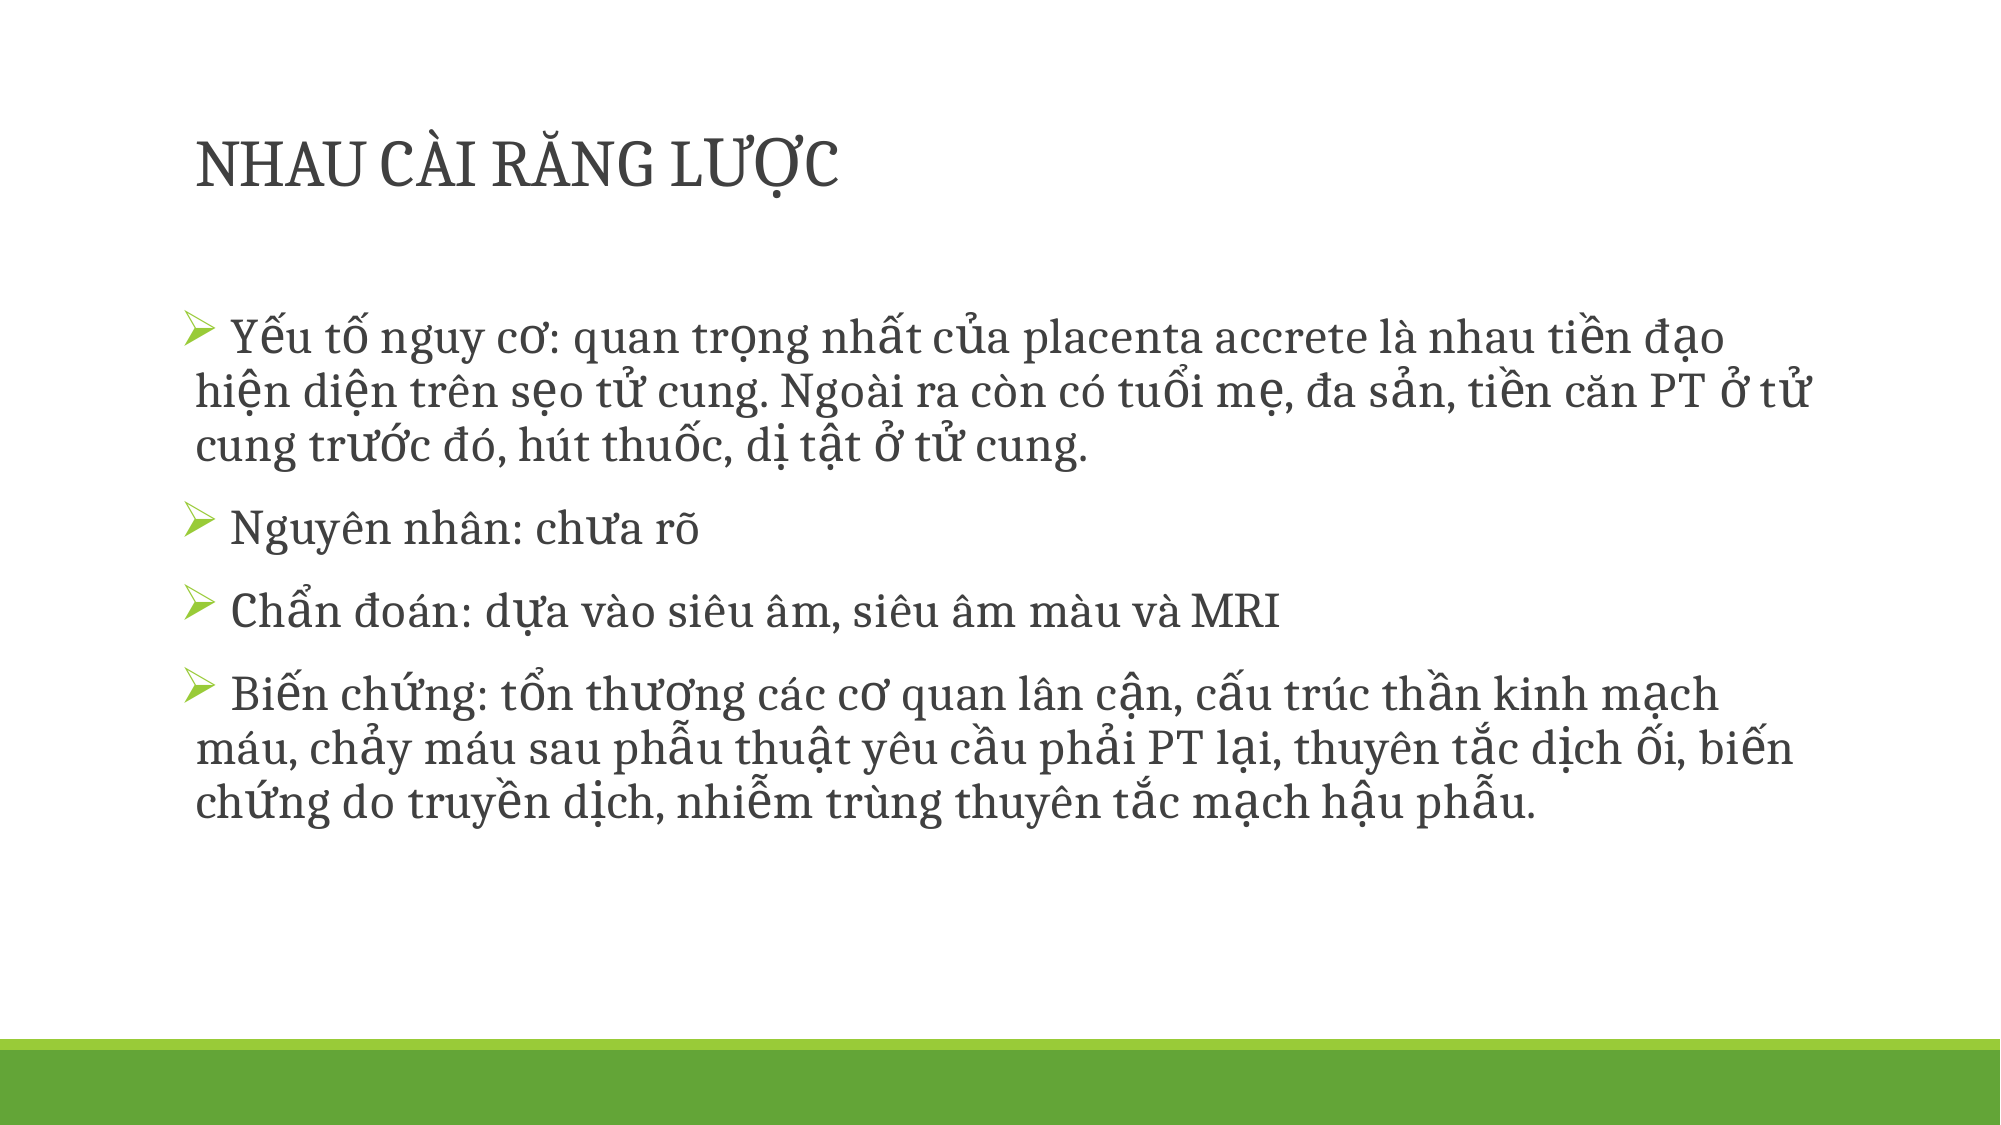

# NHAU CÀI RĂNG LƯỢC
 Yếu tố nguy cơ: quan trọng nhất của placenta accrete là nhau tiền đạo hiện diện trên sẹo tử cung. Ngoài ra còn có tuổi mẹ, đa sản, tiền căn PT ở tử cung trước đó, hút thuốc, dị tật ở tử cung.
 Nguyên nhân: chưa rõ
 Chẩn đoán: dựa vào siêu âm, siêu âm màu và MRI
 Biến chứng: tổn thương các cơ quan lân cận, cấu trúc thần kinh mạch máu, chảy máu sau phẫu thuật yêu cầu phải PT lại, thuyên tắc dịch ối, biến chứng do truyền dịch, nhiễm trùng thuyên tắc mạch hậu phẫu.